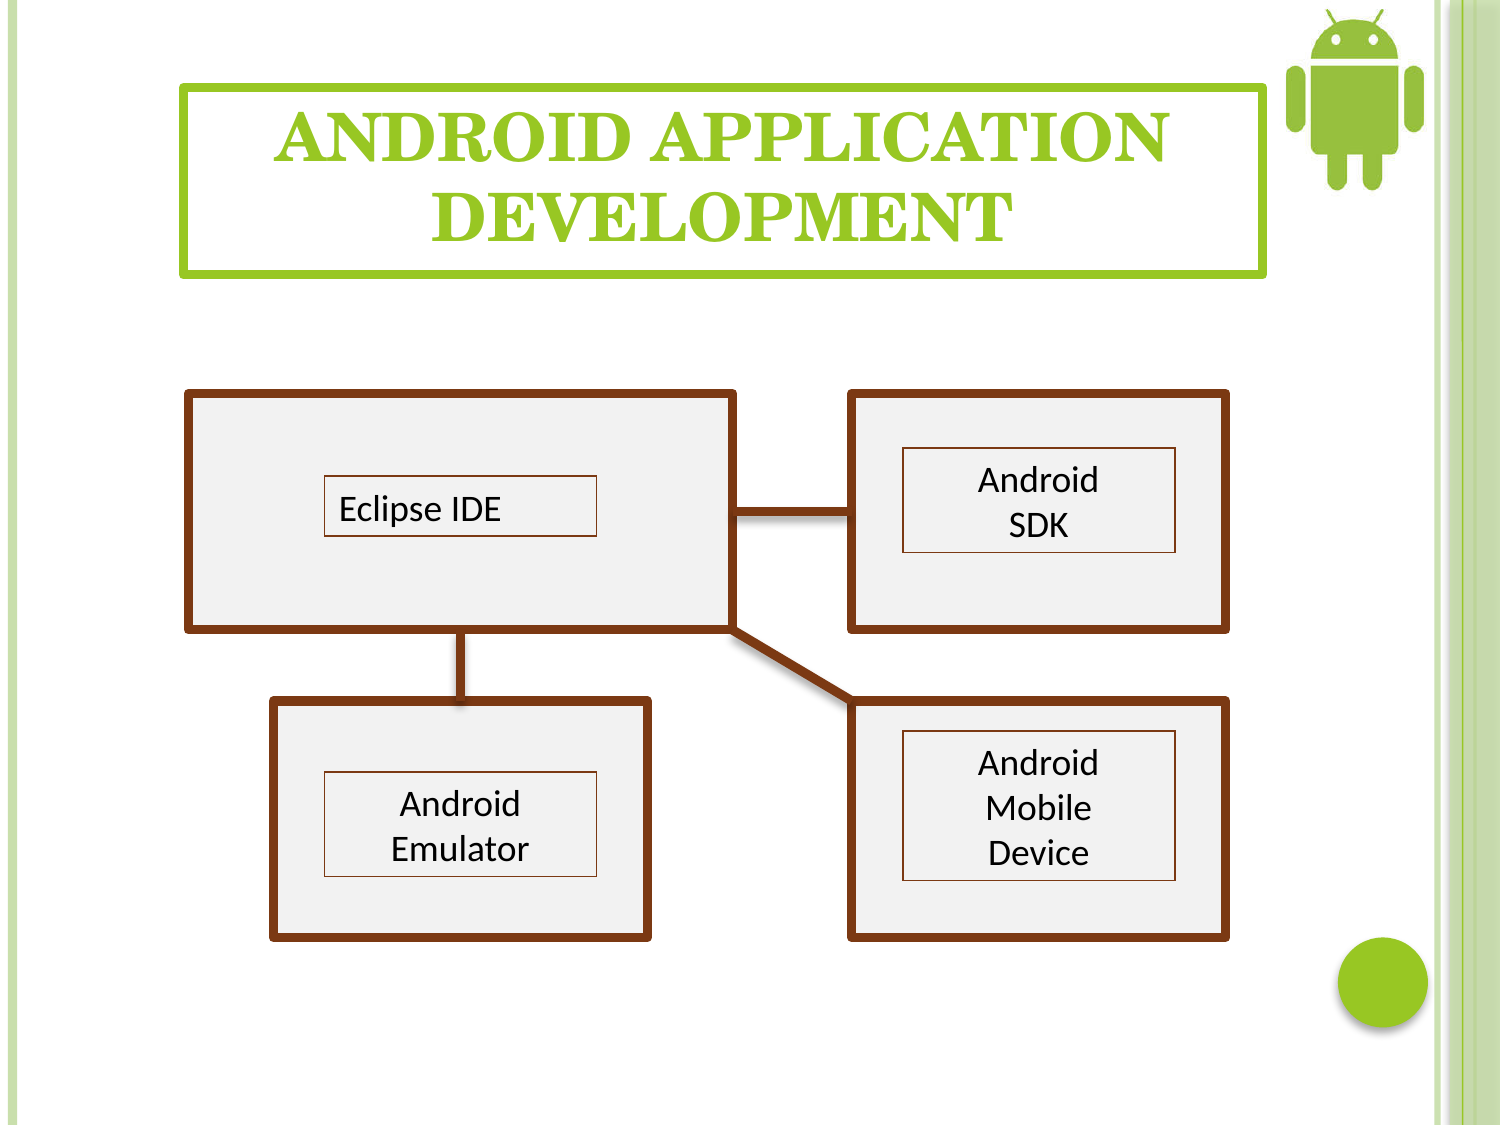

ANDROID APPLICATION DEVELOPMENT

Android
SDK
Eclipse IDE

Android
Mobile
Device
Android
Emulator